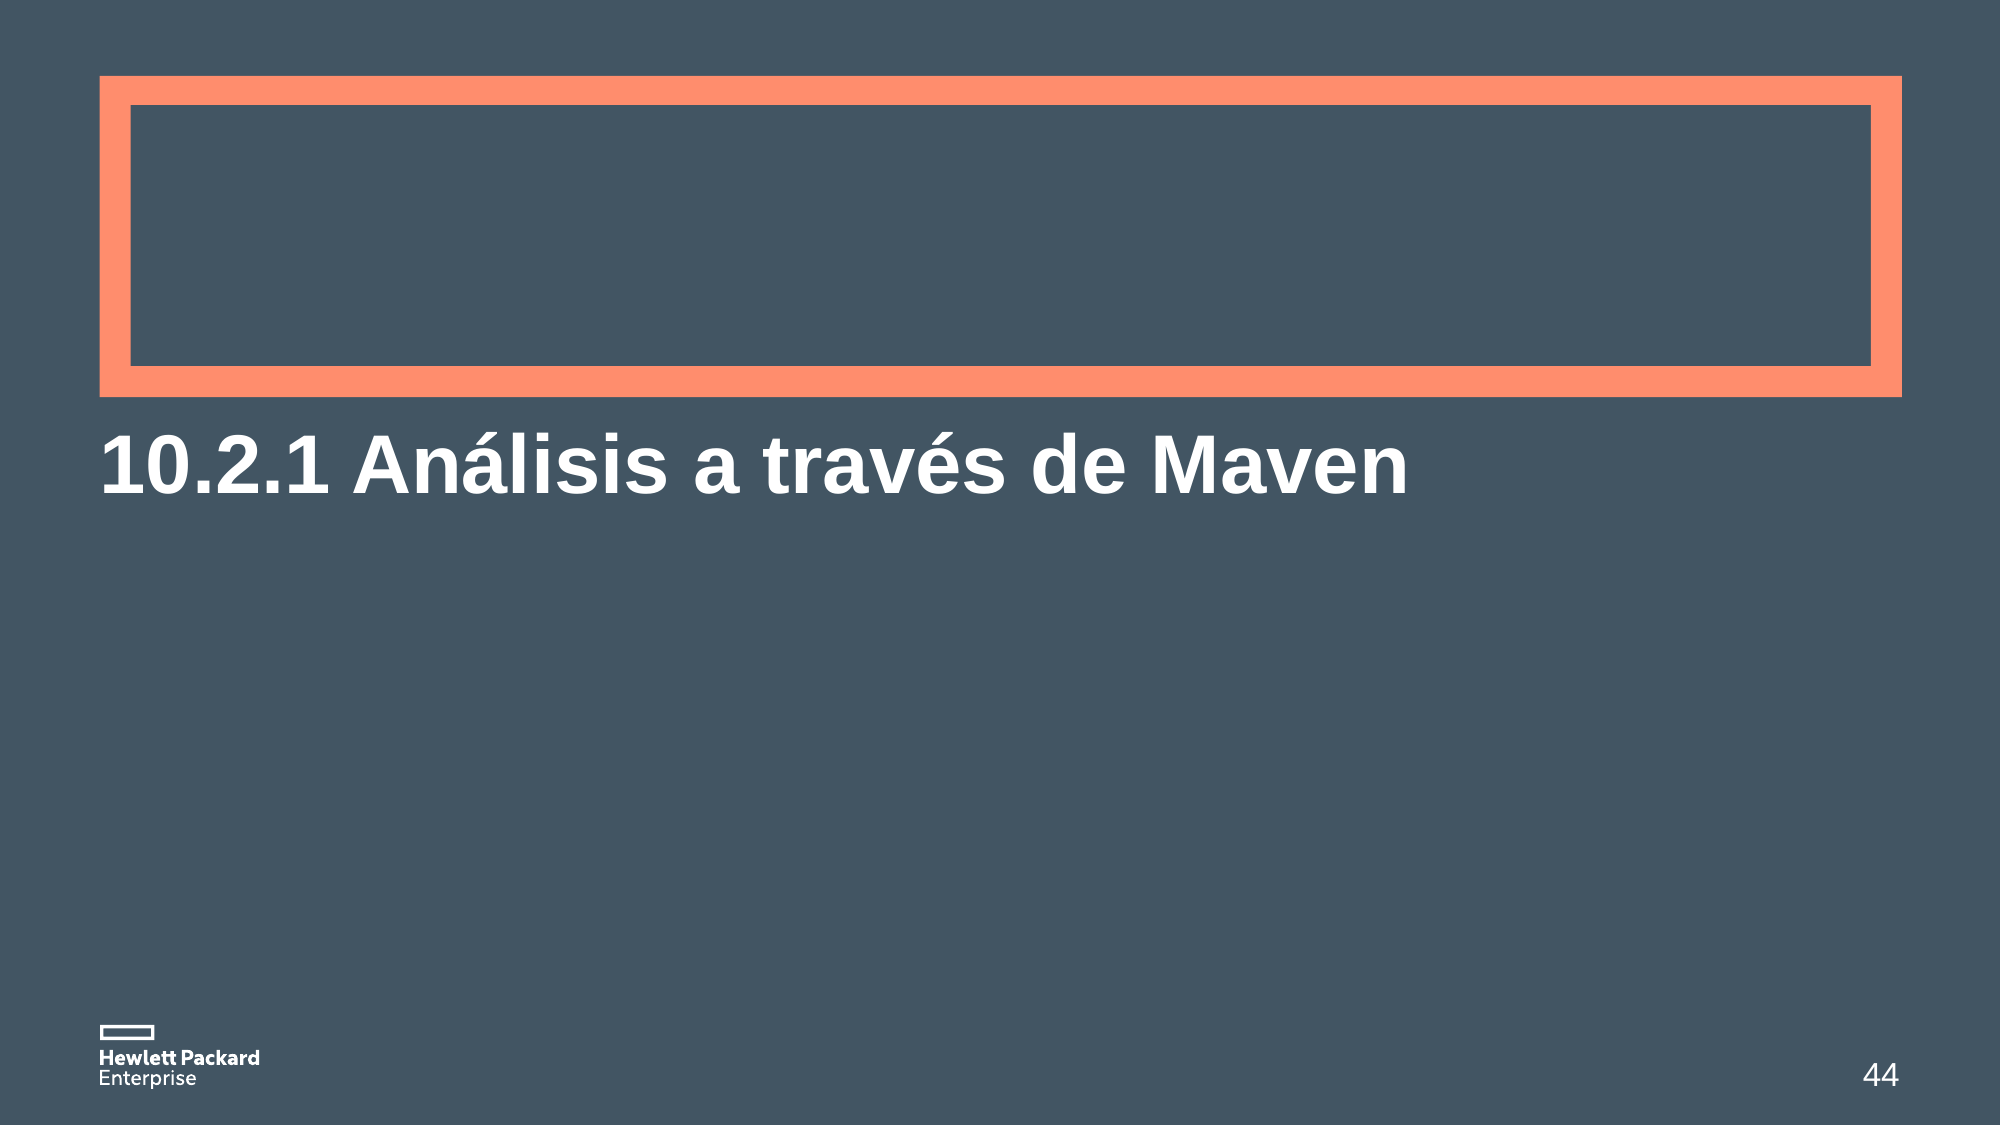

# 10.2.1 Análisis a través de Maven
44